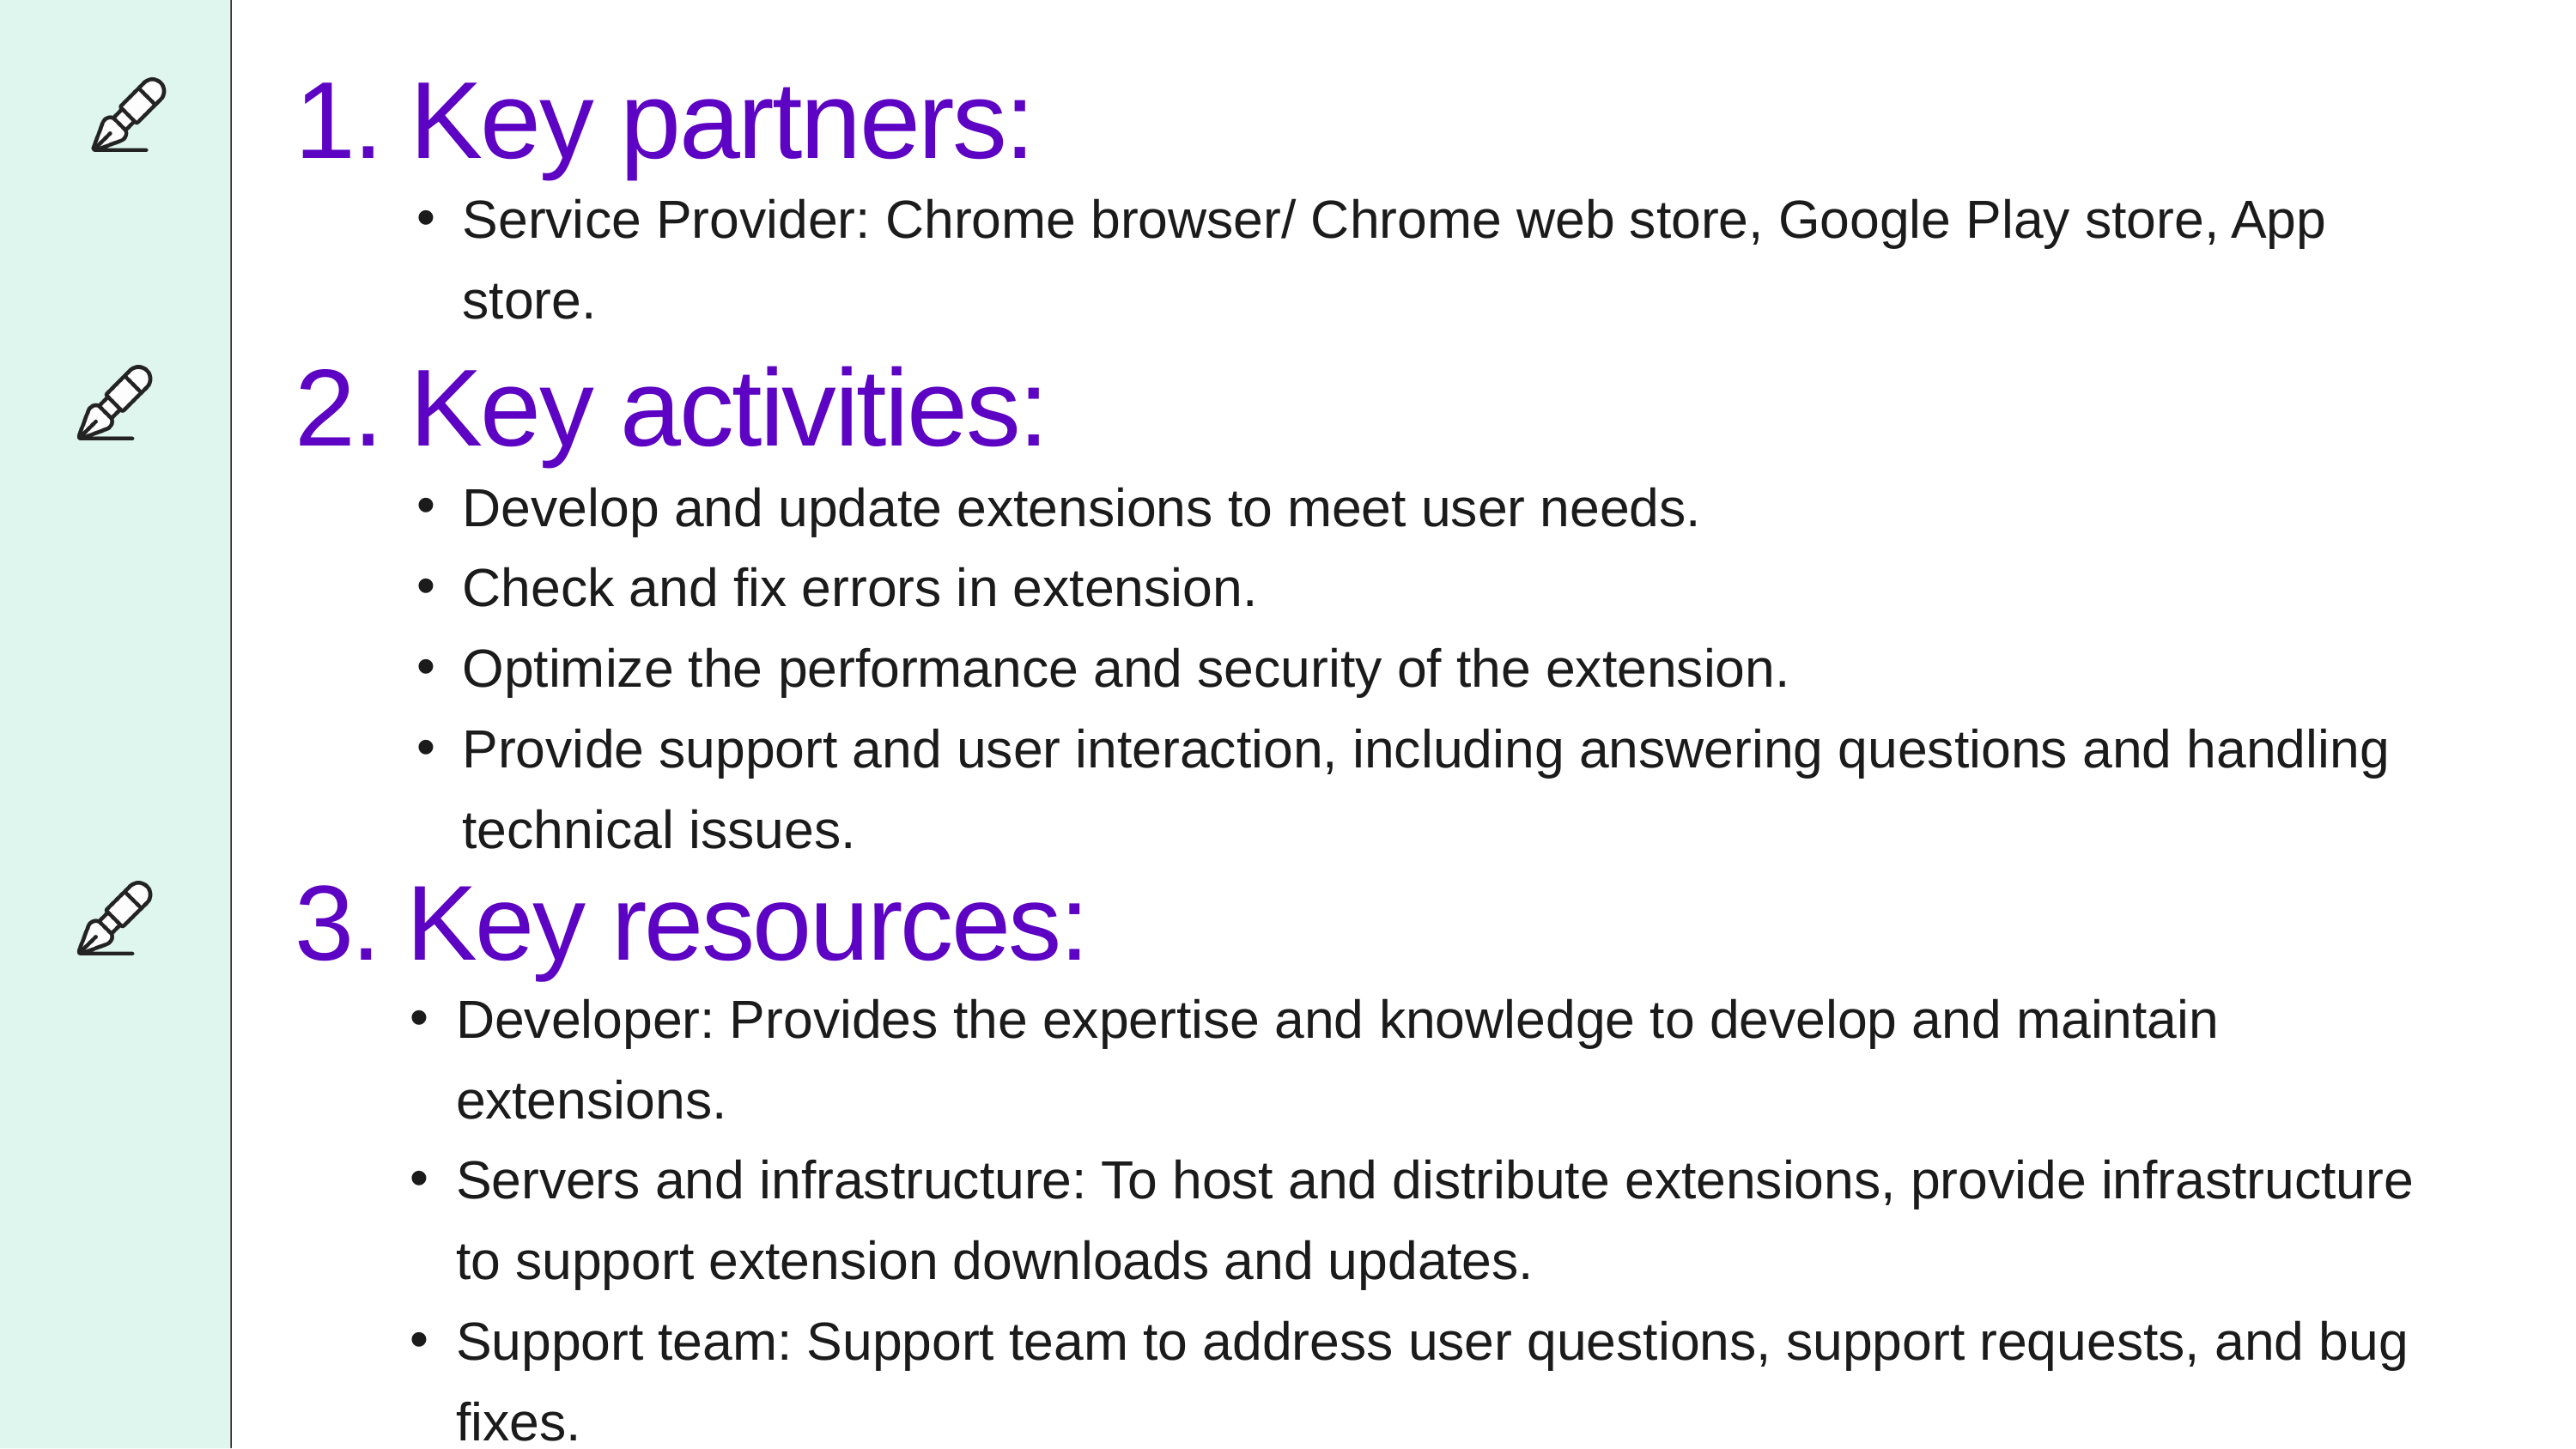

1. Key partners:

Service Provider: Chrome browser/ Chrome web store, Google Play store, App store.
2. Key activities:

Develop and update extensions to meet user needs.
Check and fix errors in extension.
Optimize the performance and security of the extension.
Provide support and user interaction, including answering questions and handling technical issues.

3. Key resources:

Developer: Provides the expertise and knowledge to develop and maintain extensions.
Servers and infrastructure: To host and distribute extensions, provide infrastructure to support extension downloads and updates.
Support team: Support team to address user questions, support requests, and bug fixes.